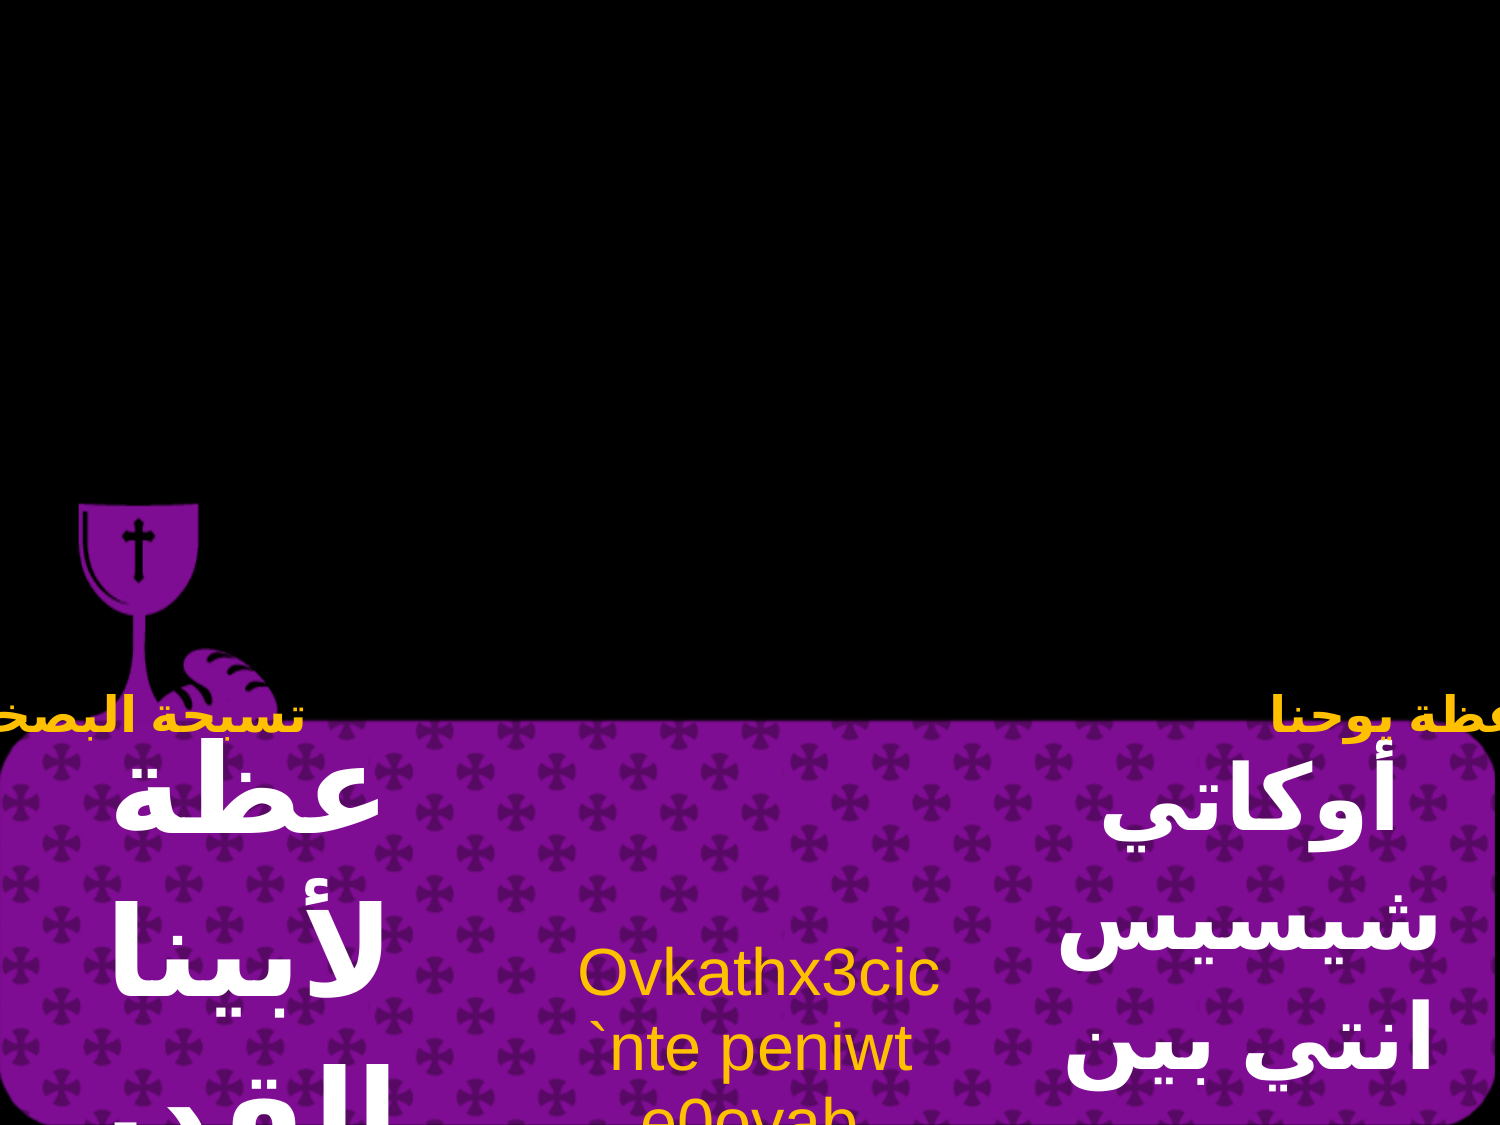

عظة يوحنا
تسبحة البصخة
| عظة لأبينا القديس | Ovkathx3cic `nte peniwt e0ovab | أوكاتي شيسيس انتي بين يوت اثؤواب |
| --- | --- | --- |